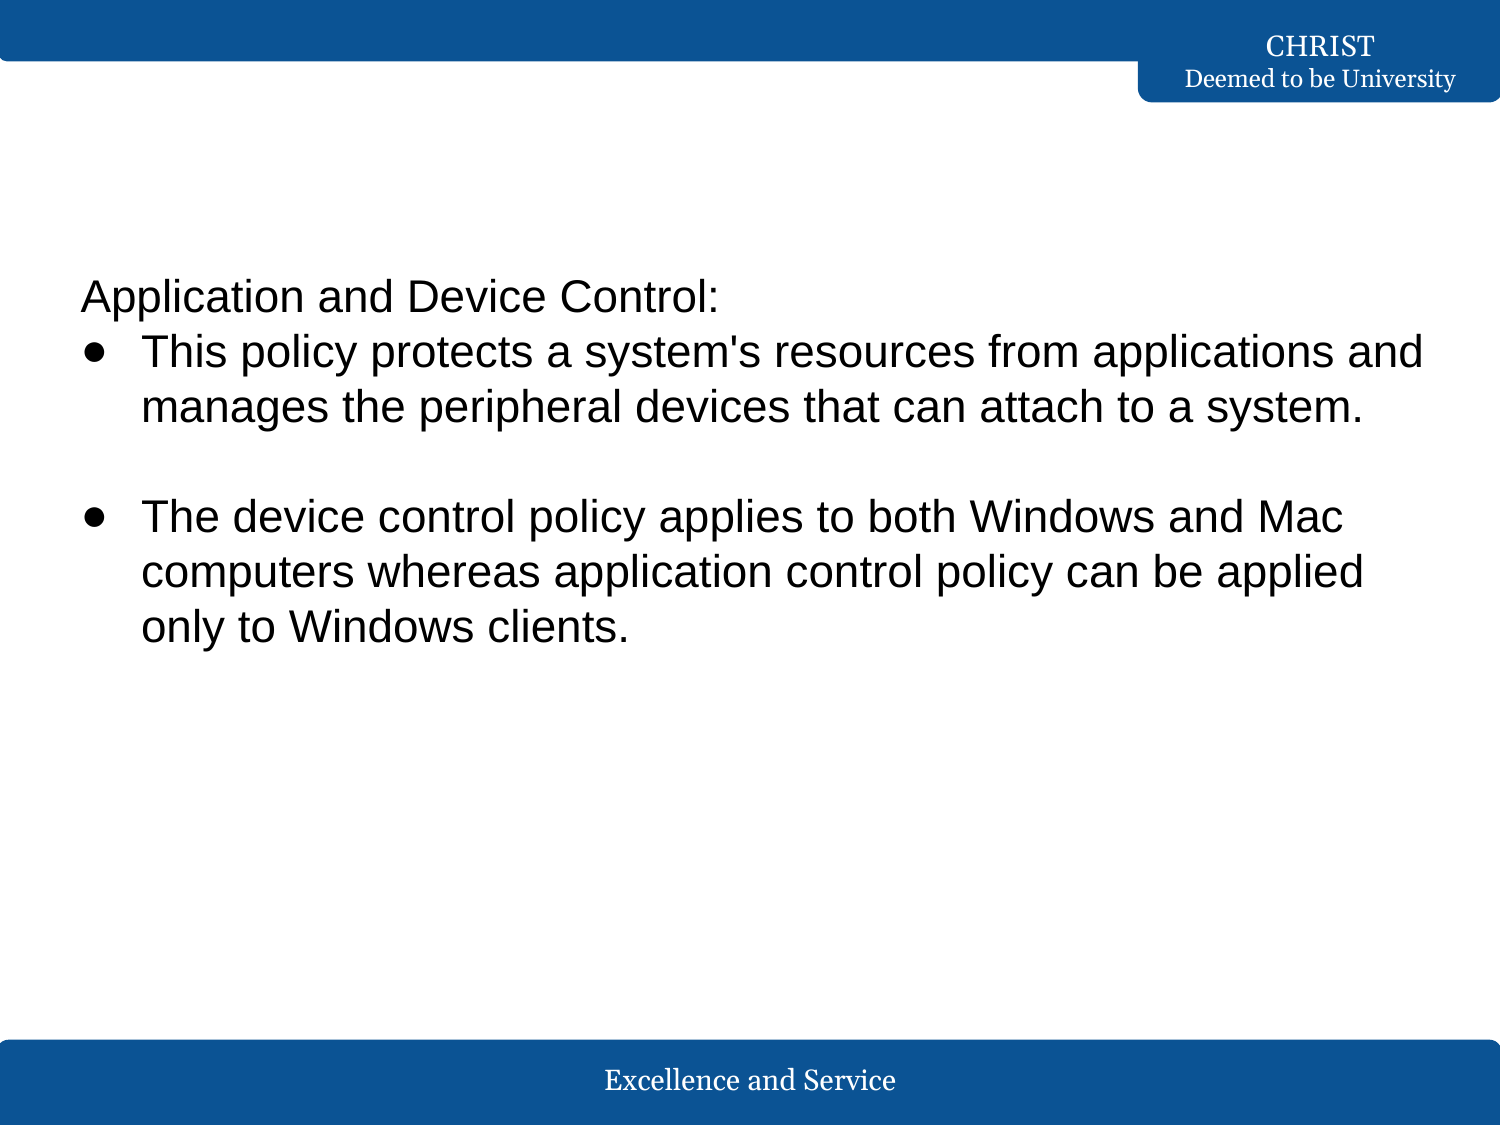

#
Application and Device Control:
This policy protects a system's resources from applications and manages the peripheral devices that can attach to a system.

The device control policy applies to both Windows and Mac computers whereas application control policy can be applied only to Windows clients.